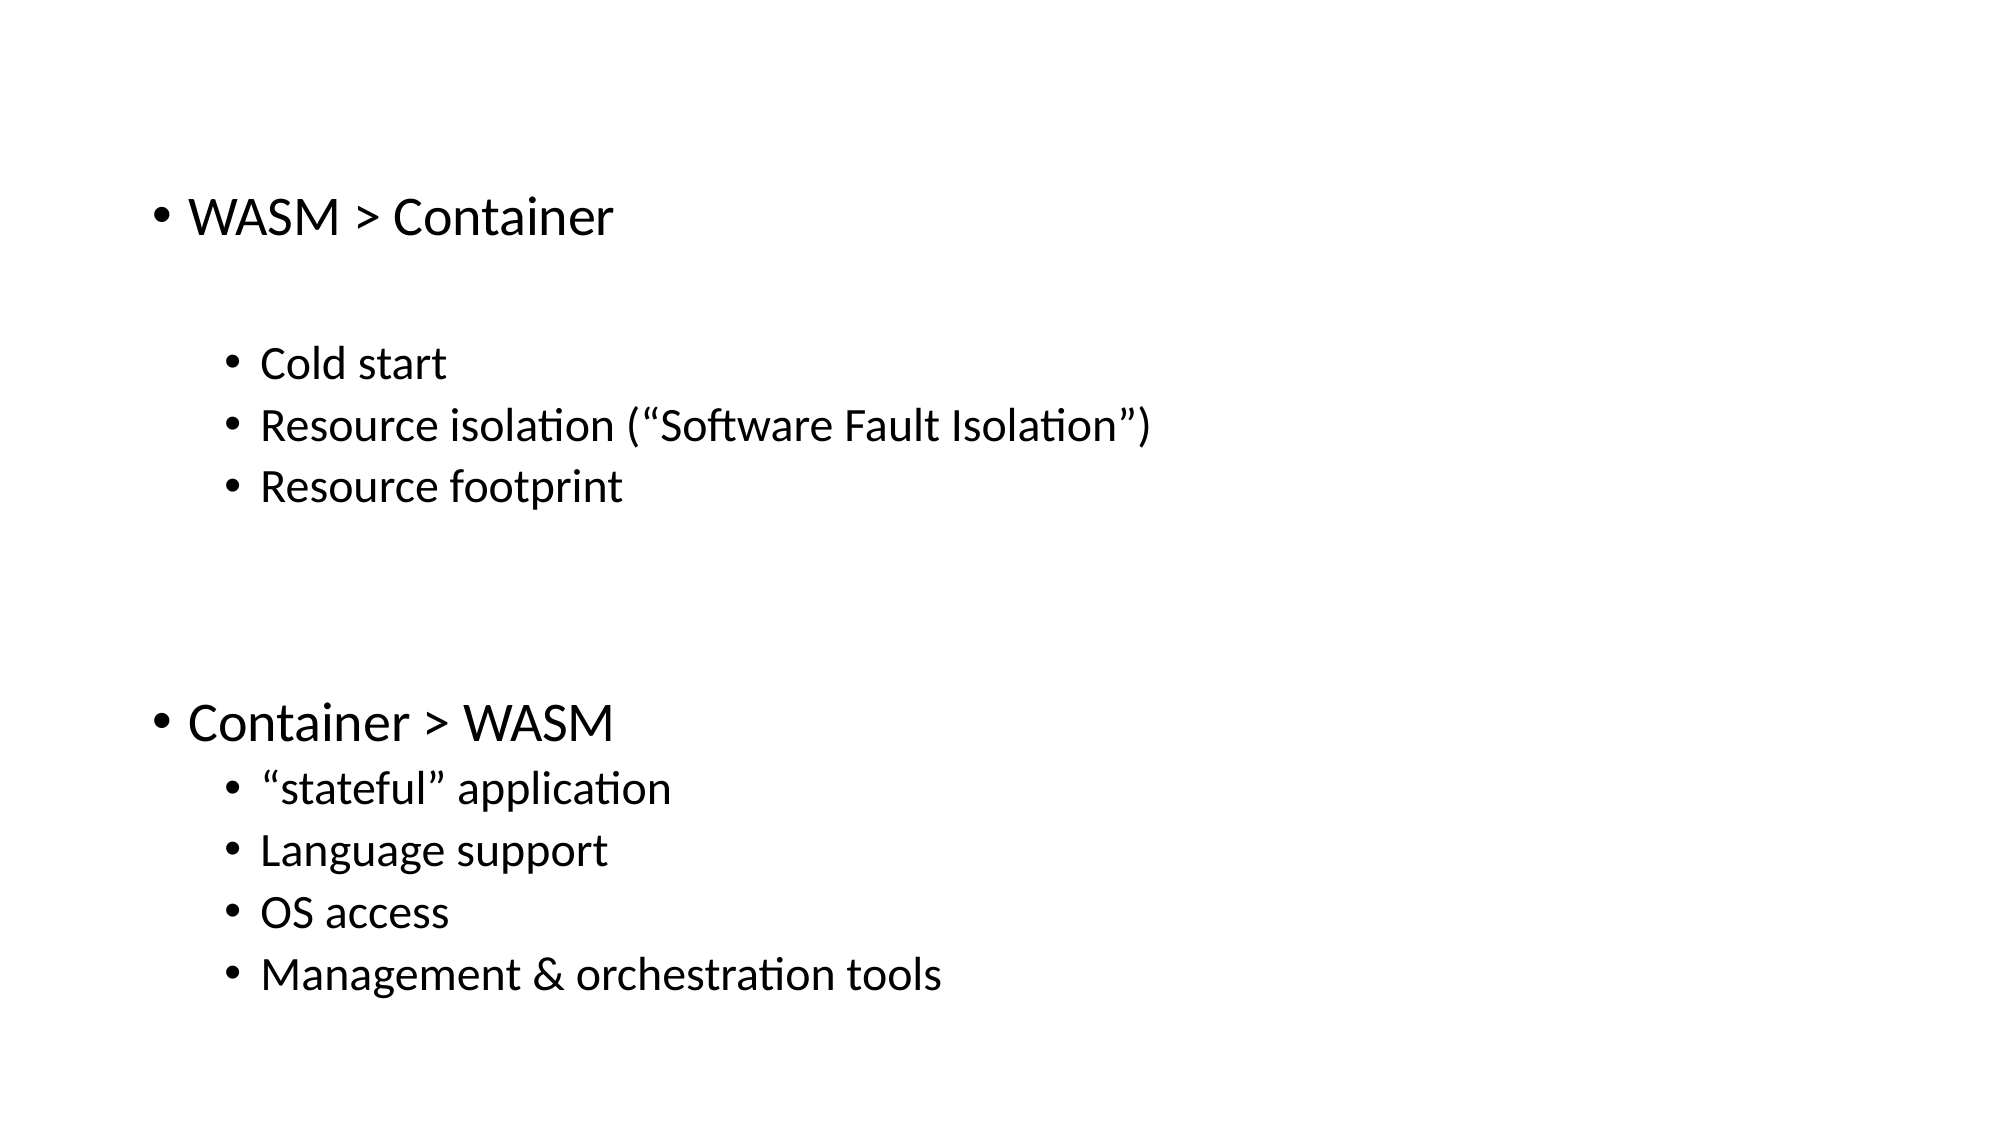

WASM > Container

Cold start
Resource isolation (“Software Fault Isolation”)
Resource footprint

Container > WASM
“stateful” application
Language support
OS access
Management & orchestration tools